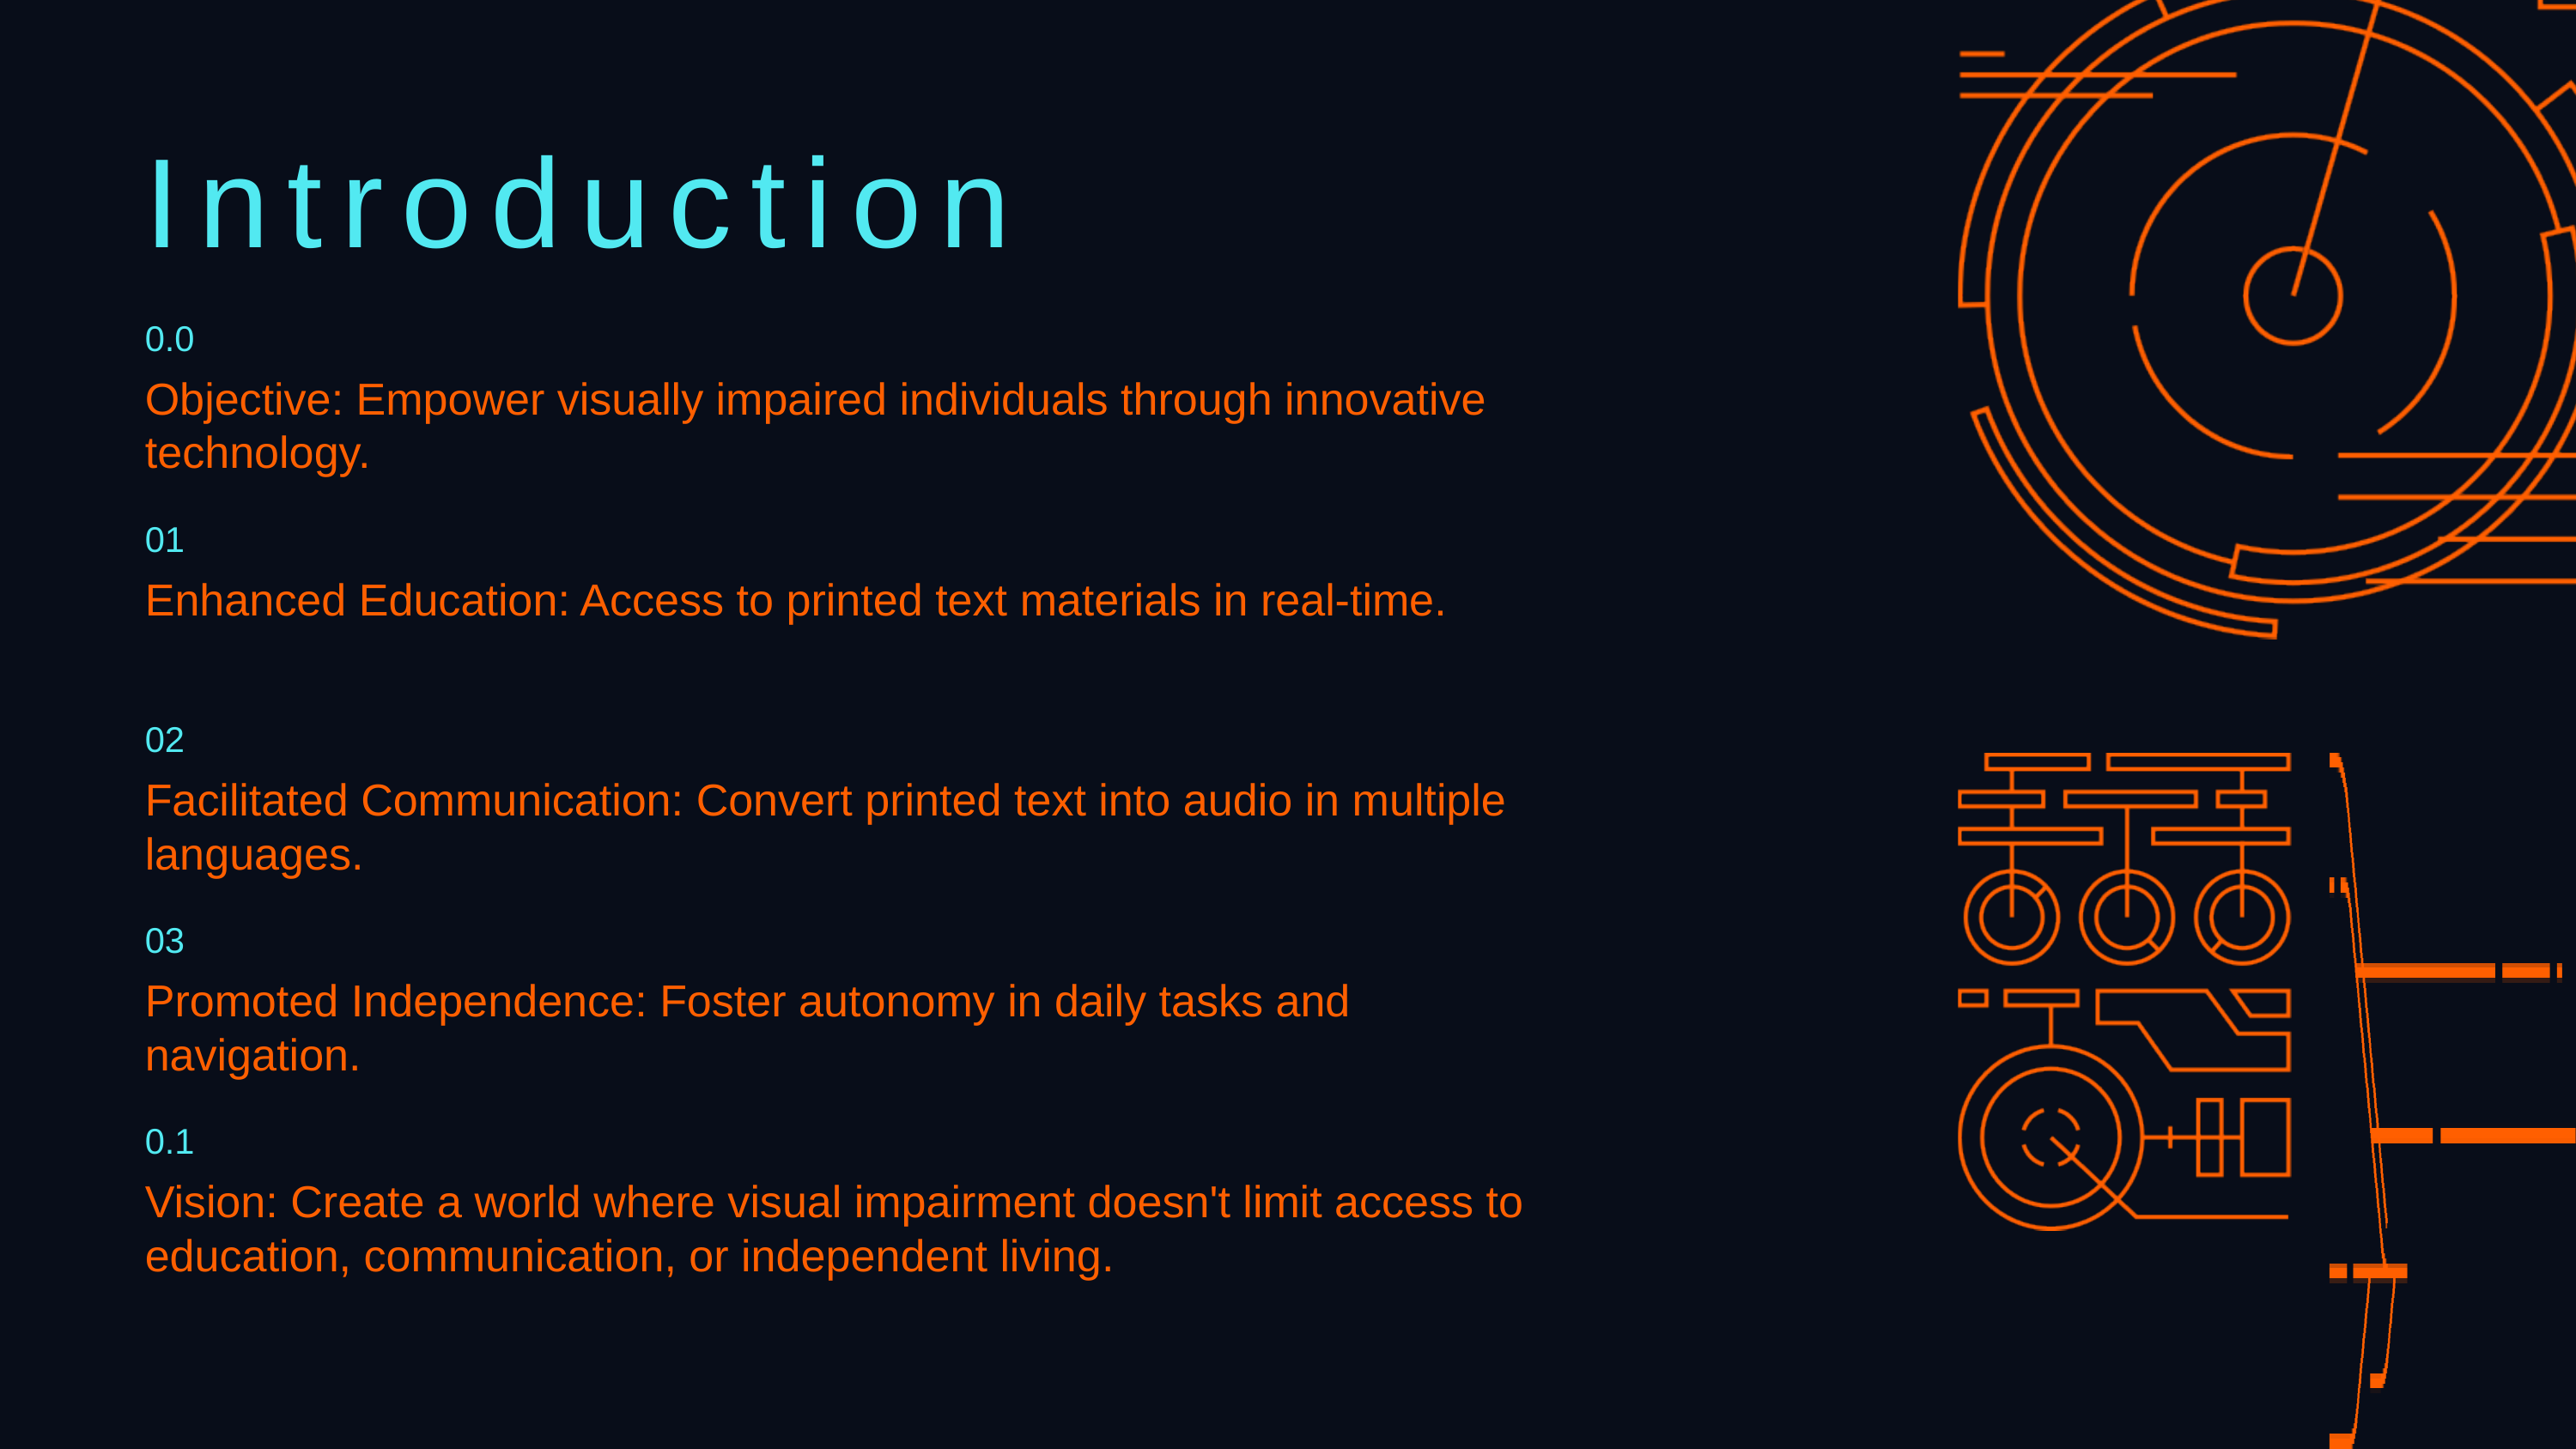

Introduction
0.0
Objective: Empower visually impaired individuals through innovative technology.
01
Enhanced Education: Access to printed text materials in real-time.
02
Facilitated Communication: Convert printed text into audio in multiple languages.

03
Promoted Independence: Foster autonomy in daily tasks and navigation.

0.1
Vision: Create a world where visual impairment doesn't limit access to education, communication, or independent living.